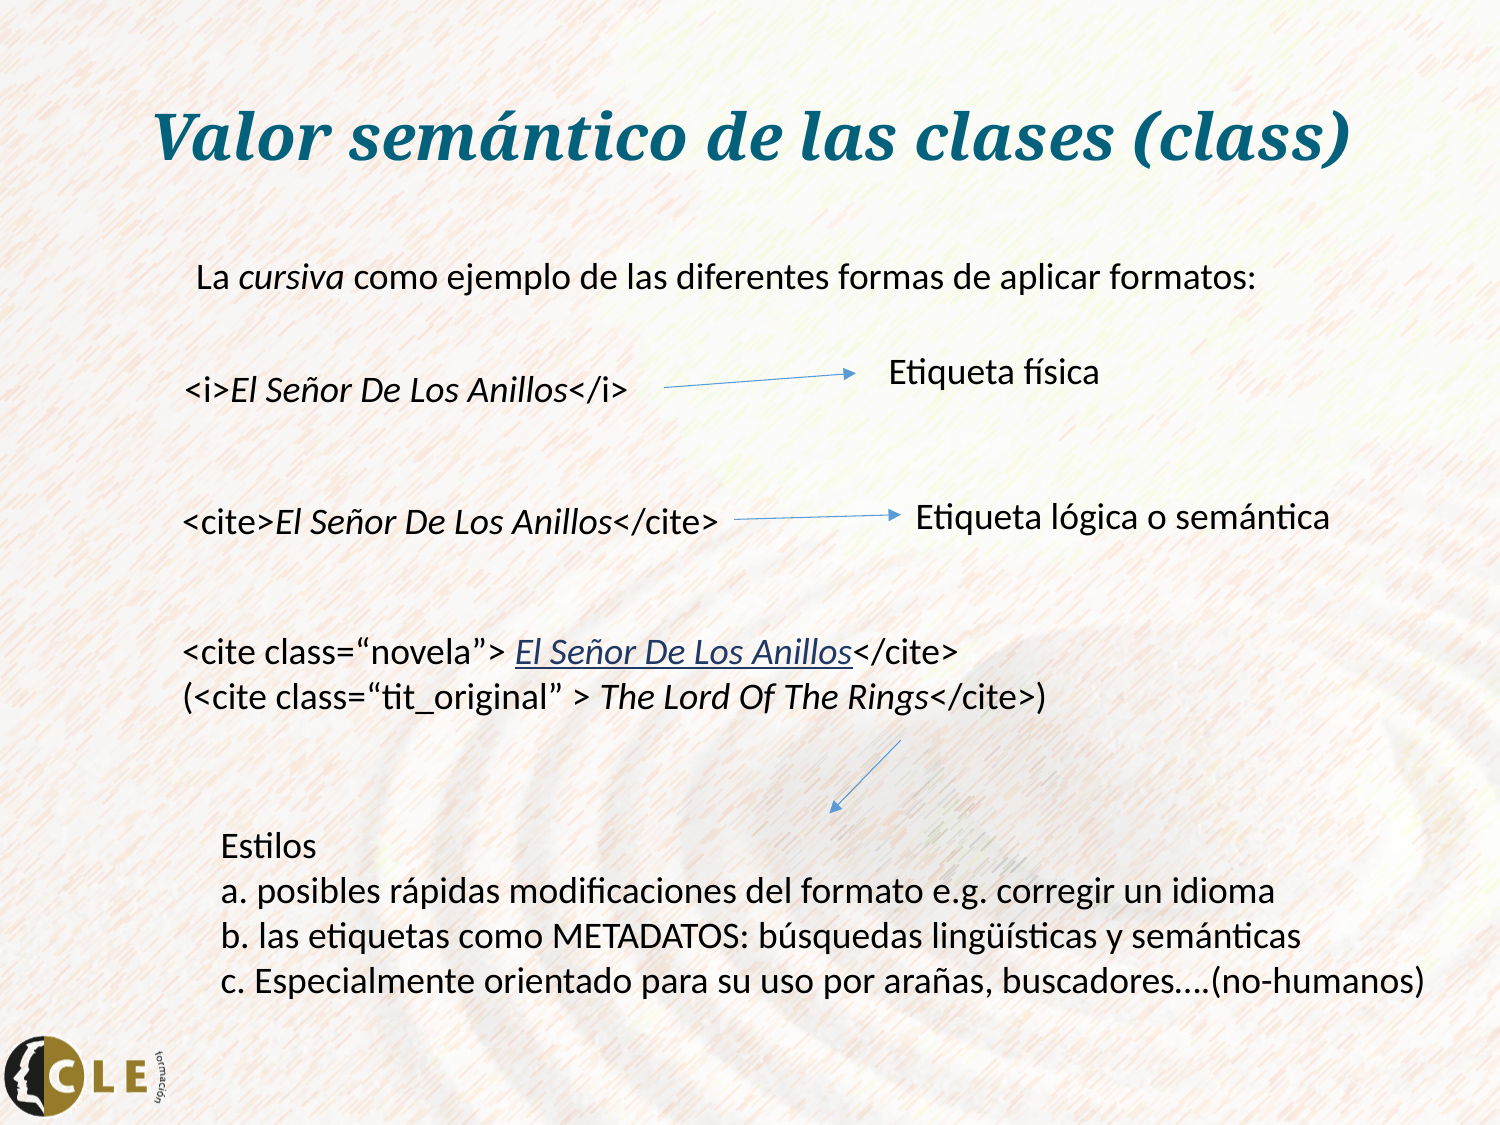

# Valor semántico de las clases (class)
La cursiva como ejemplo de las diferentes formas de aplicar formatos:
Etiqueta física
<i>El Señor De Los Anillos</i>
Etiqueta lógica o semántica
<cite>El Señor De Los Anillos</cite>
<cite class=“novela”> El Señor De Los Anillos</cite>
(<cite class=“tit_original” > The Lord Of The Rings</cite>)
Estilos
a. posibles rápidas modificaciones del formato e.g. corregir un idioma
b. las etiquetas como METADATOS: búsquedas lingüísticas y semánticas
c. Especialmente orientado para su uso por arañas, buscadores….(no-humanos)